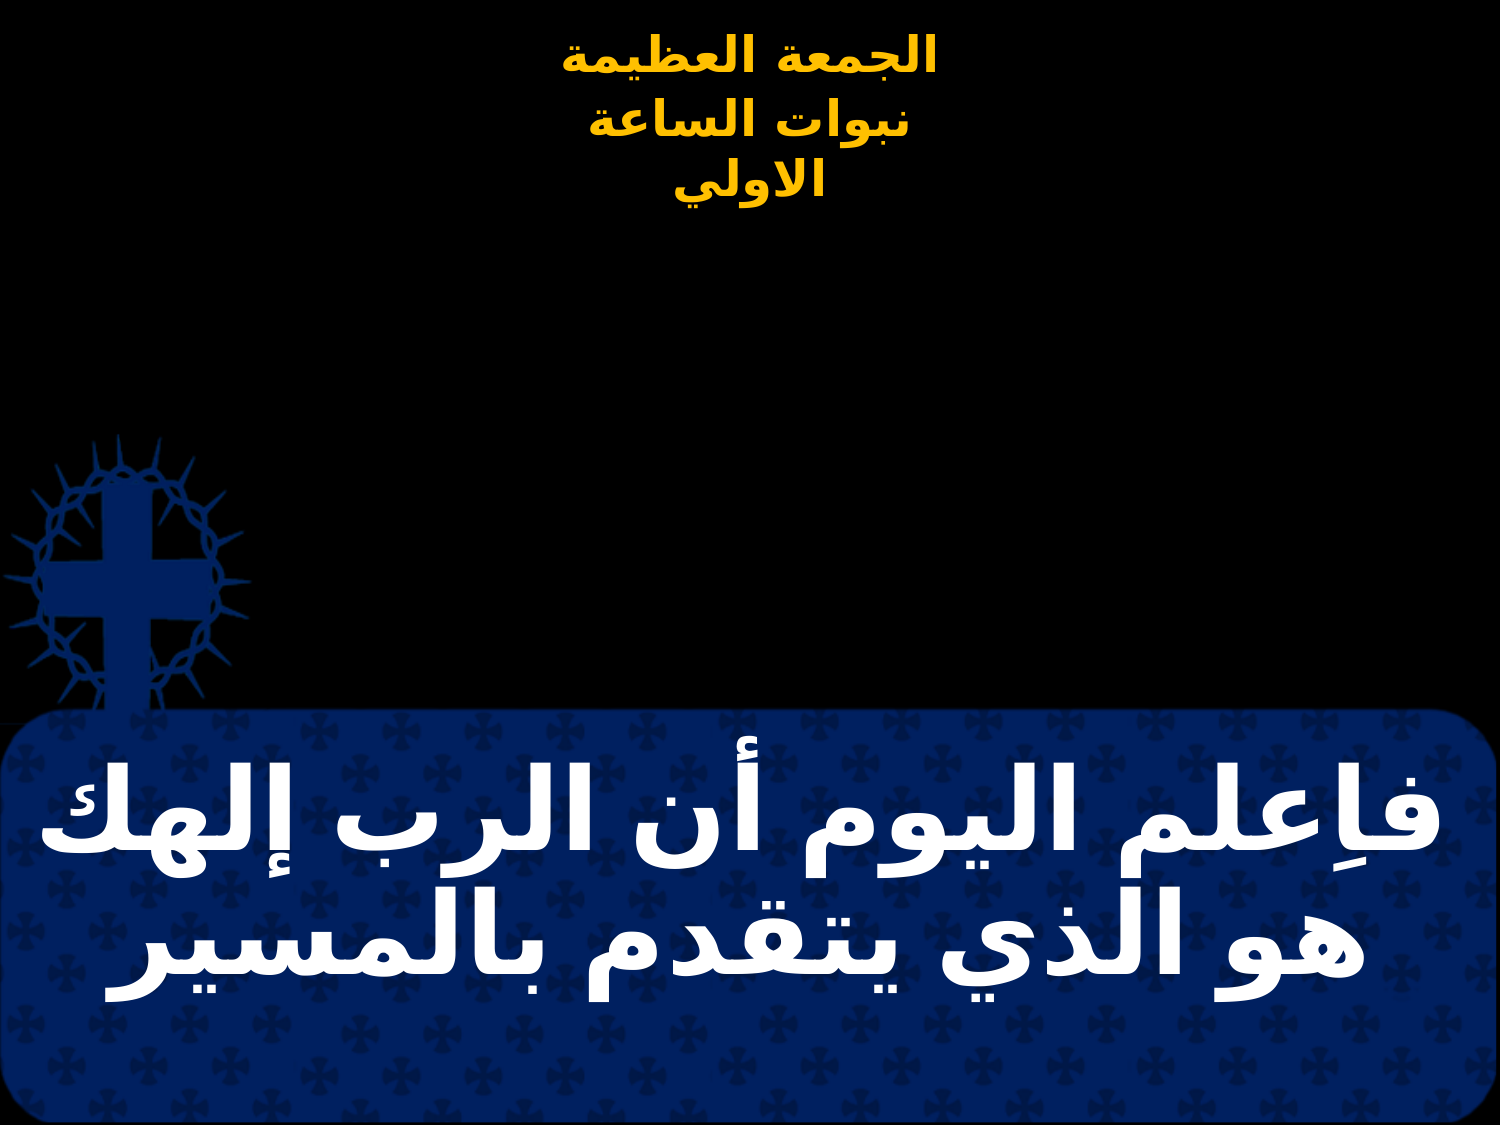

# فاِعلم اليوم أن الرب إلهك هو الذي يتقدم بالمسير